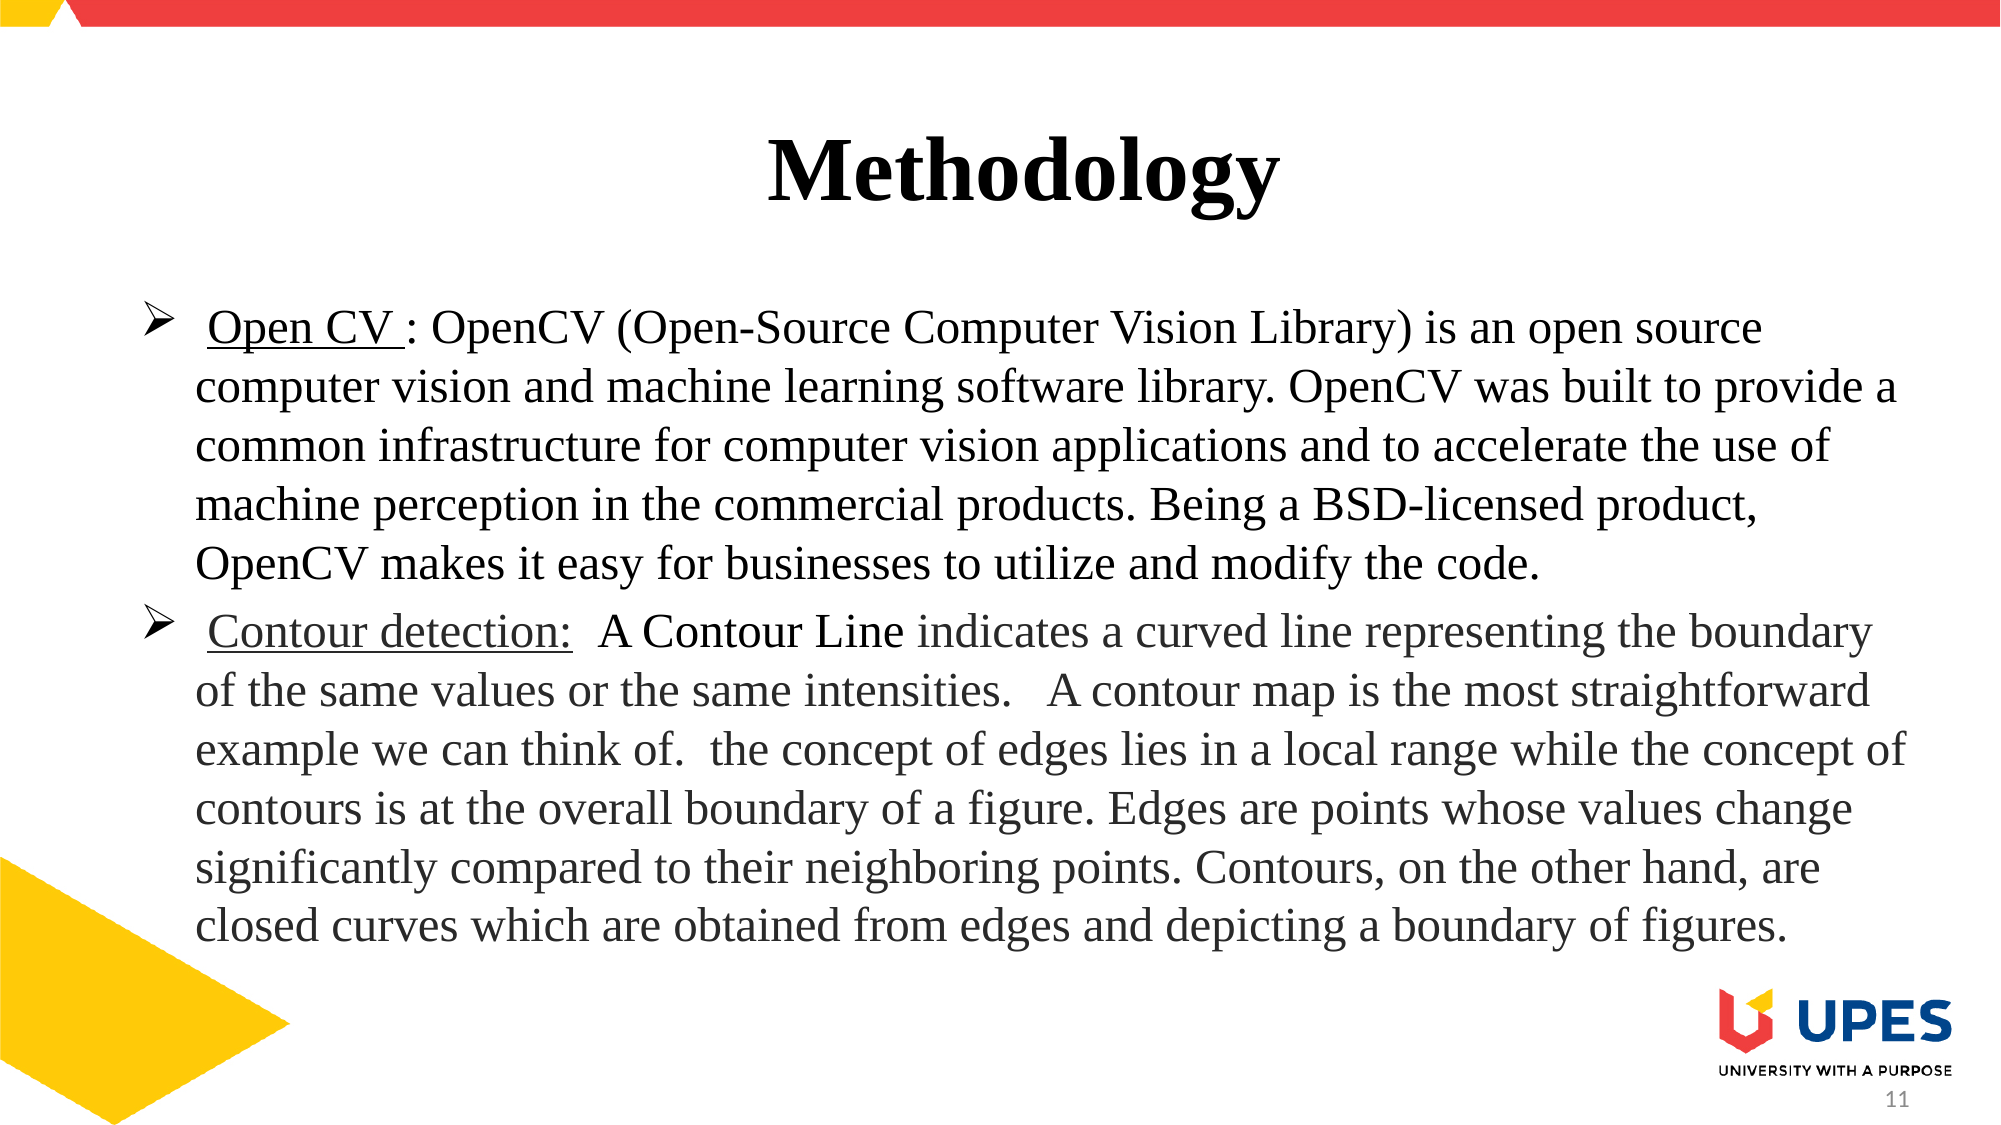

# Methodology
 Open CV : OpenCV (Open-Source Computer Vision Library) is an open source computer vision and machine learning software library. OpenCV was built to provide a common infrastructure for computer vision applications and to accelerate the use of machine perception in the commercial products. Being a BSD-licensed product, OpenCV makes it easy for businesses to utilize and modify the code.
 Contour detection:  A Contour Line indicates a curved line representing the boundary of the same values or the same intensities.   A contour map is the most straightforward example we can think of.  the concept of edges lies in a local range while the concept of contours is at the overall boundary of a figure. Edges are points whose values change significantly compared to their neighboring points. Contours, on the other hand, are closed curves which are obtained from edges and depicting a boundary of figures.